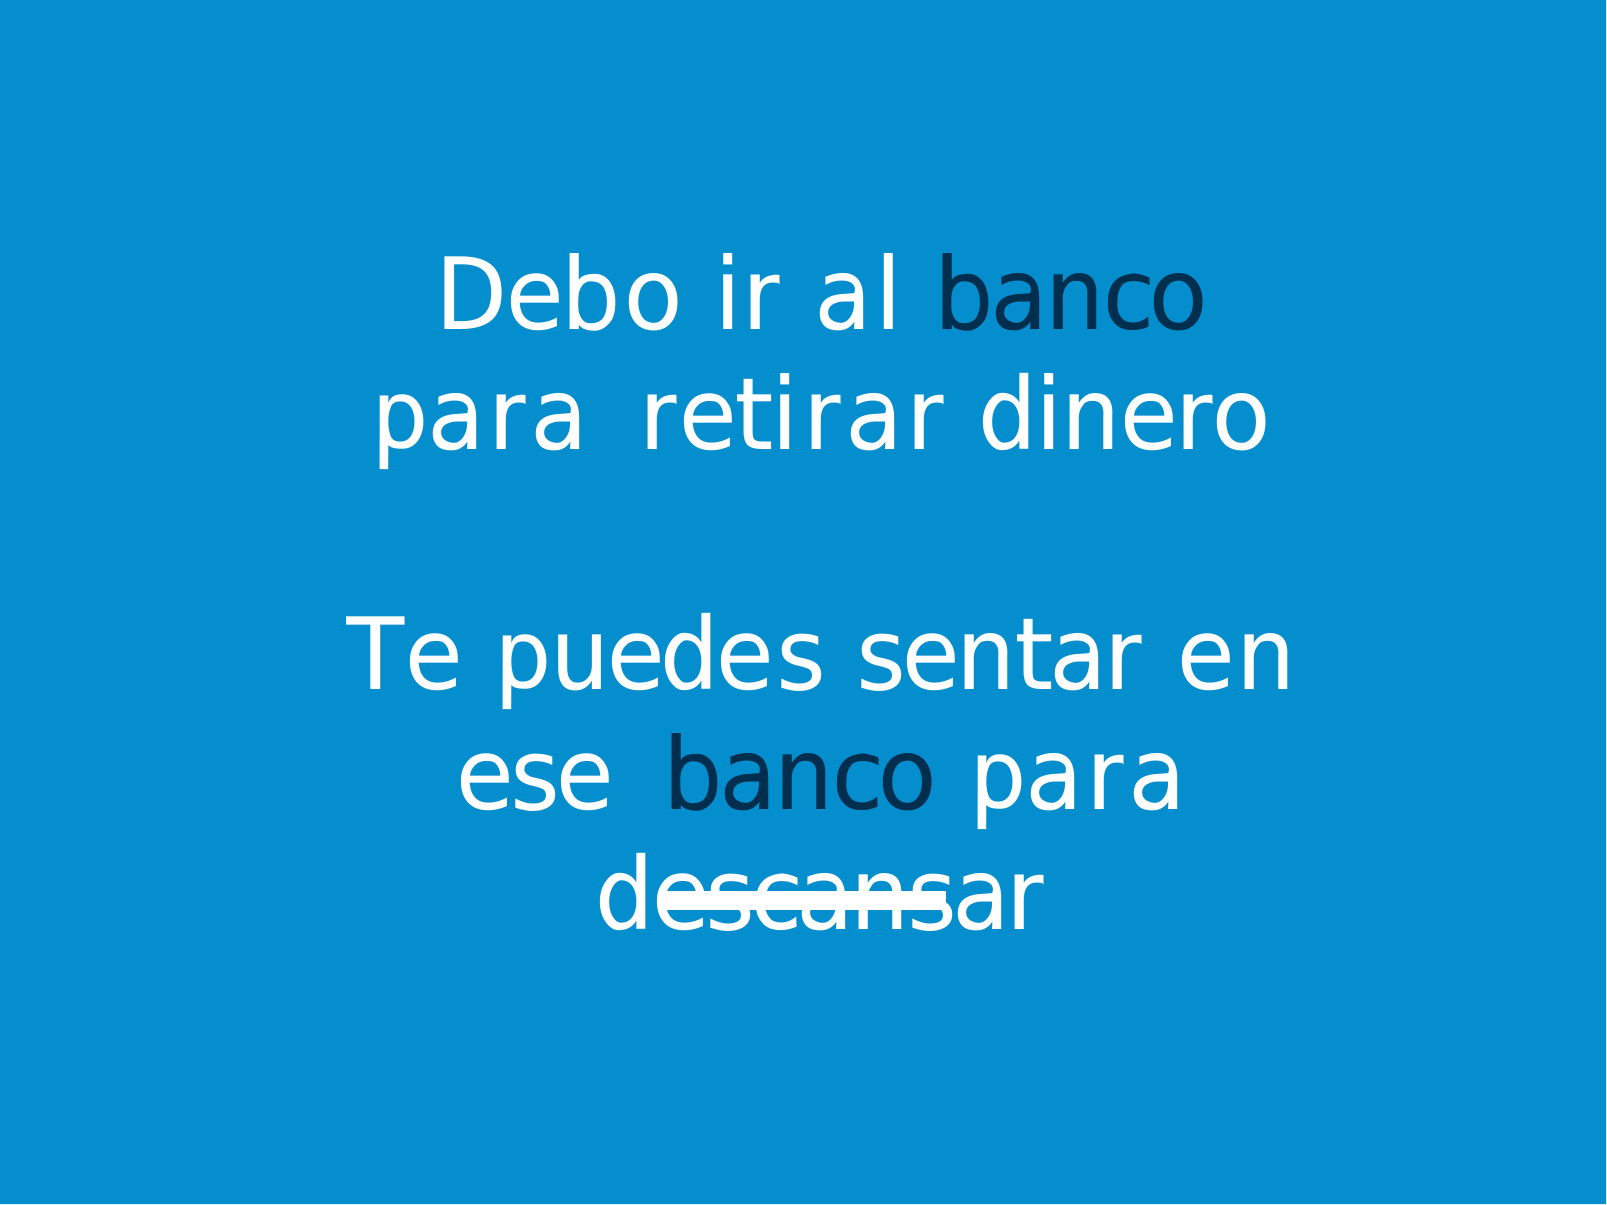

Debo ir al banco para  retirar dinero

Te puedes sentar en ese  banco para descansar